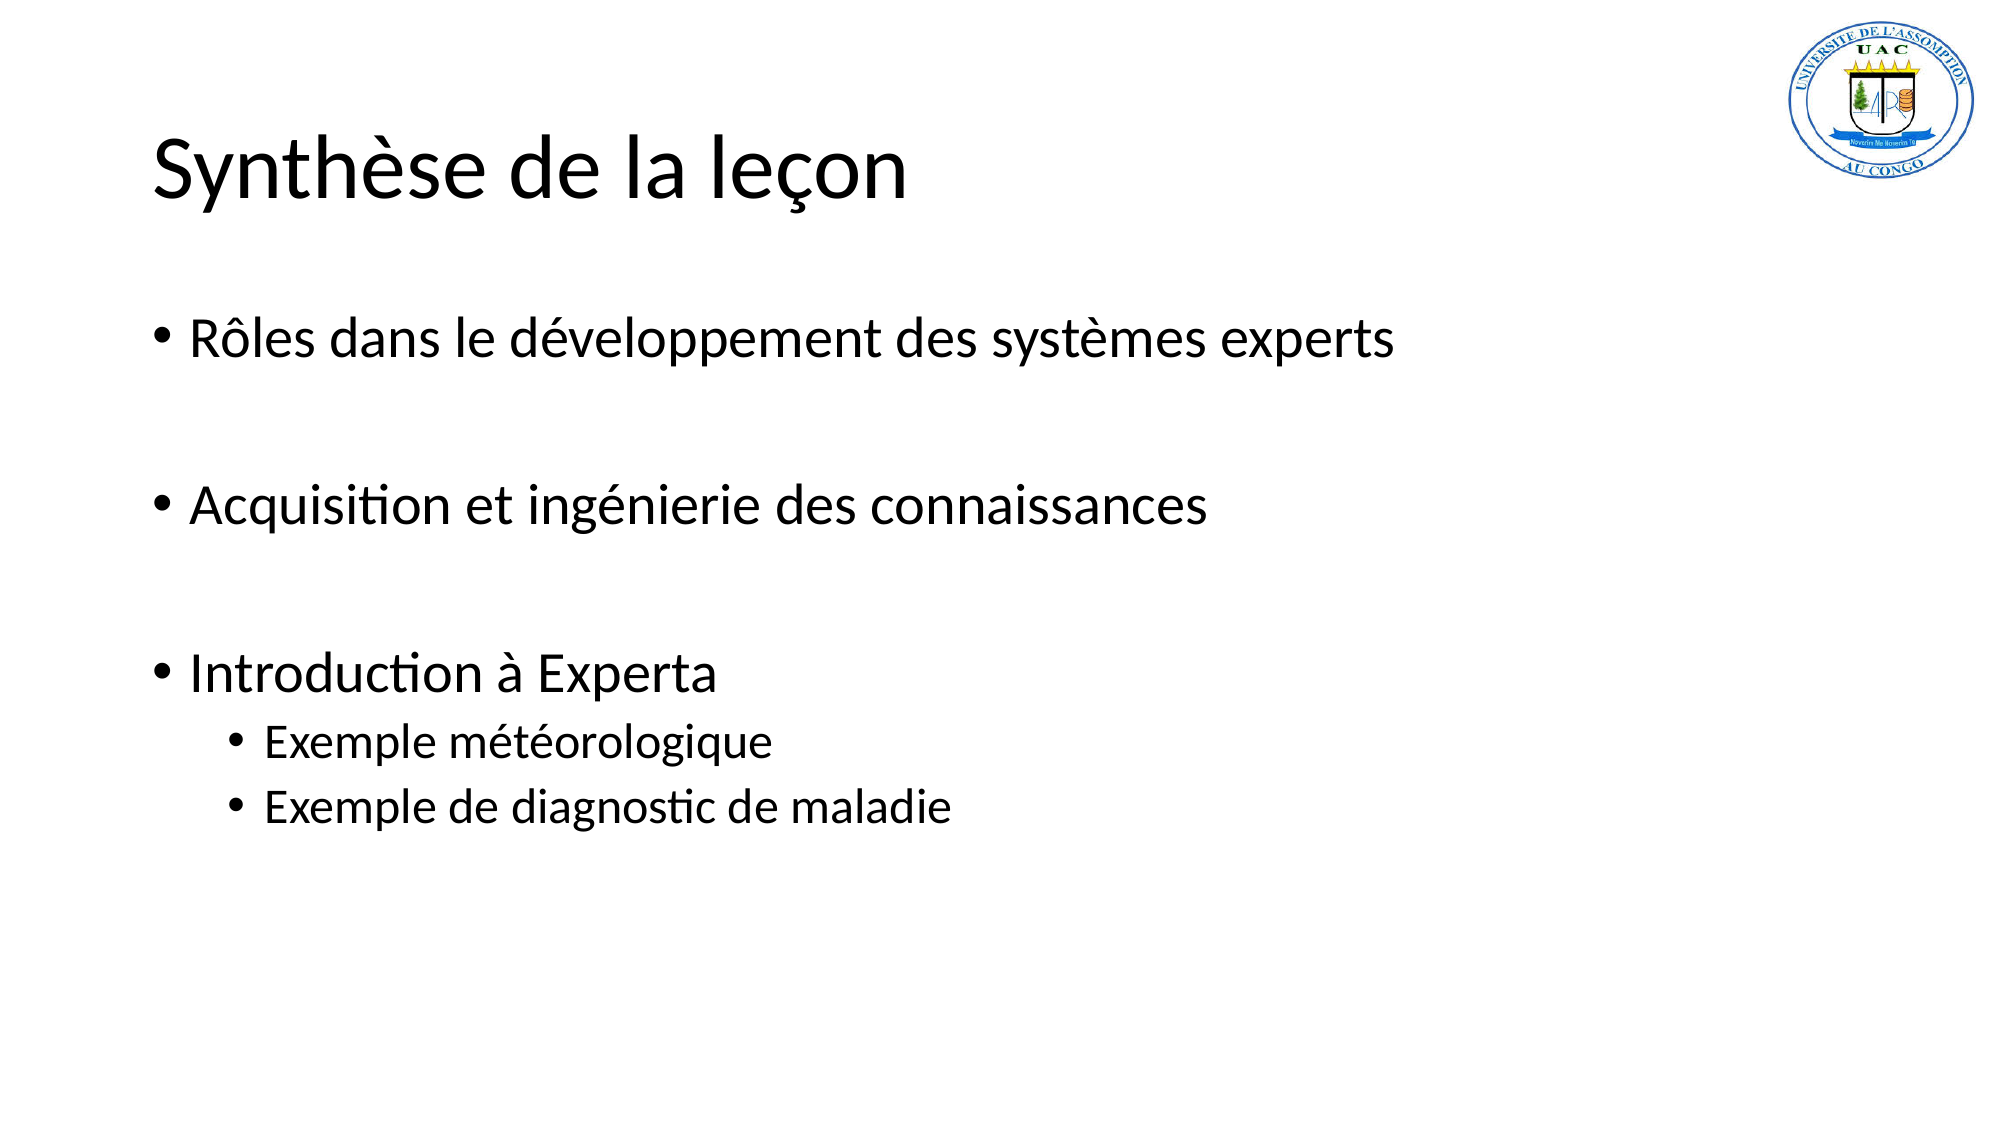

# Synthèse de la leçon
Rôles dans le développement des systèmes experts

Acquisition et ingénierie des connaissances

Introduction à Experta
Exemple météorologique
Exemple de diagnostic de maladie